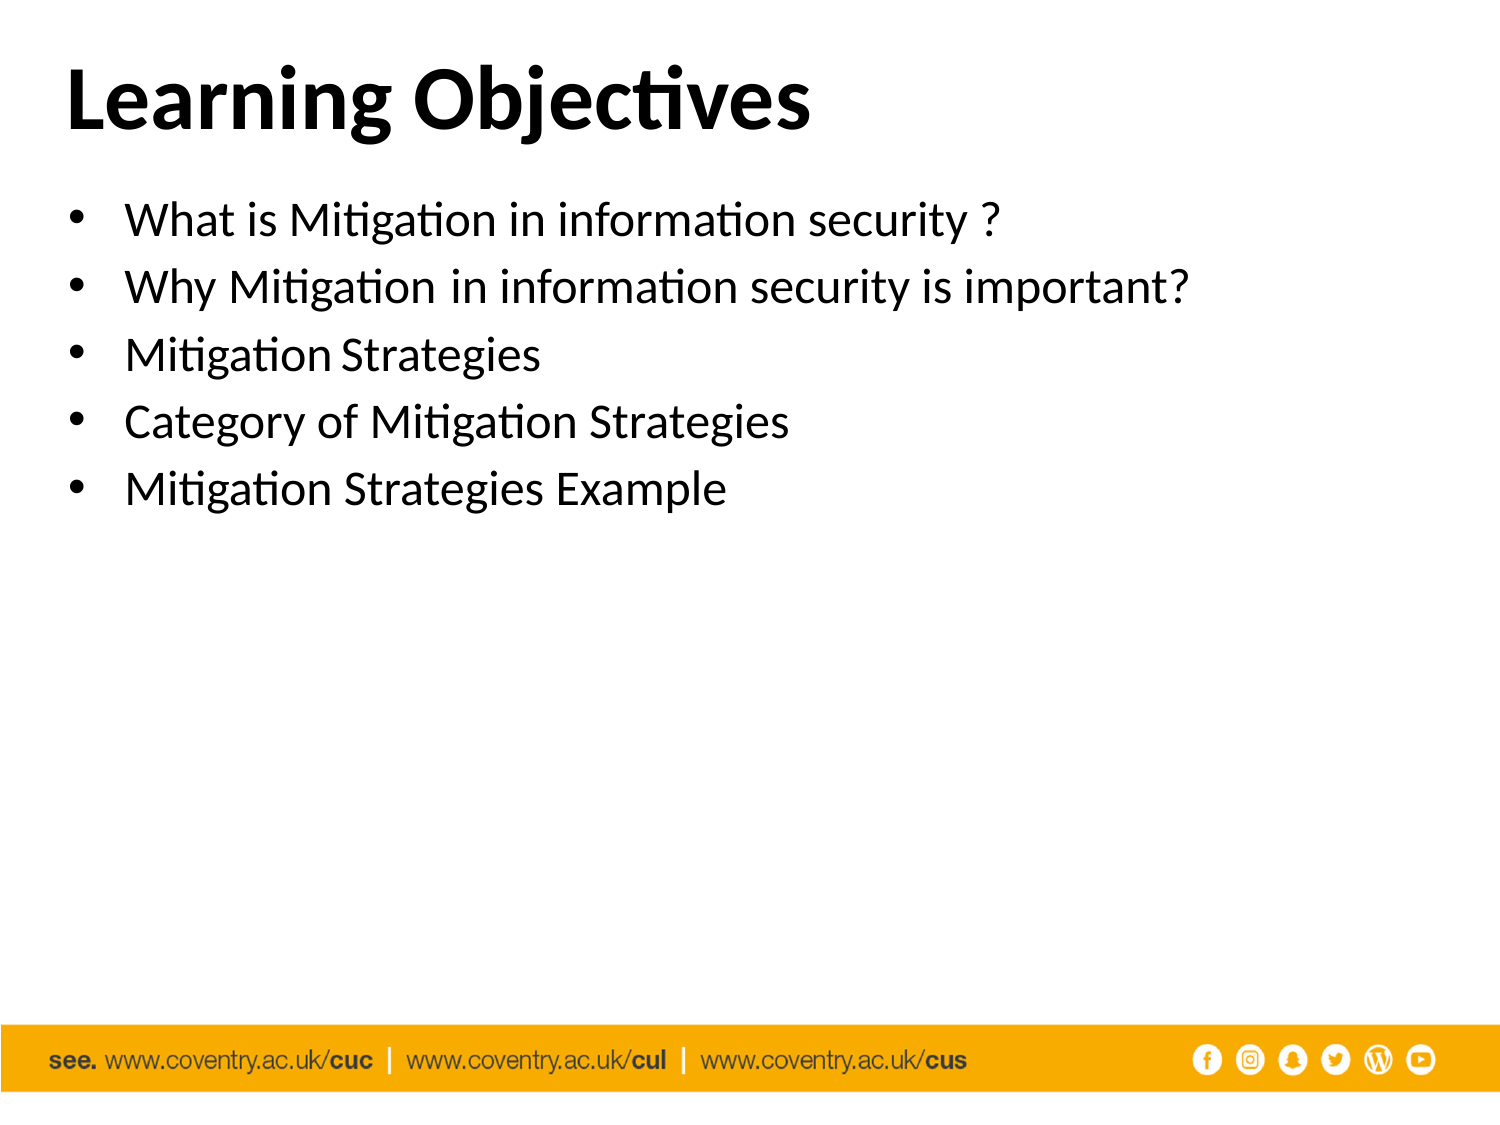

# Learning Objectives
What is Mitigation in information security ?
Why Mitigation in information security is important?
Mitigation Strategies
Category of Mitigation Strategies
Mitigation Strategies Example